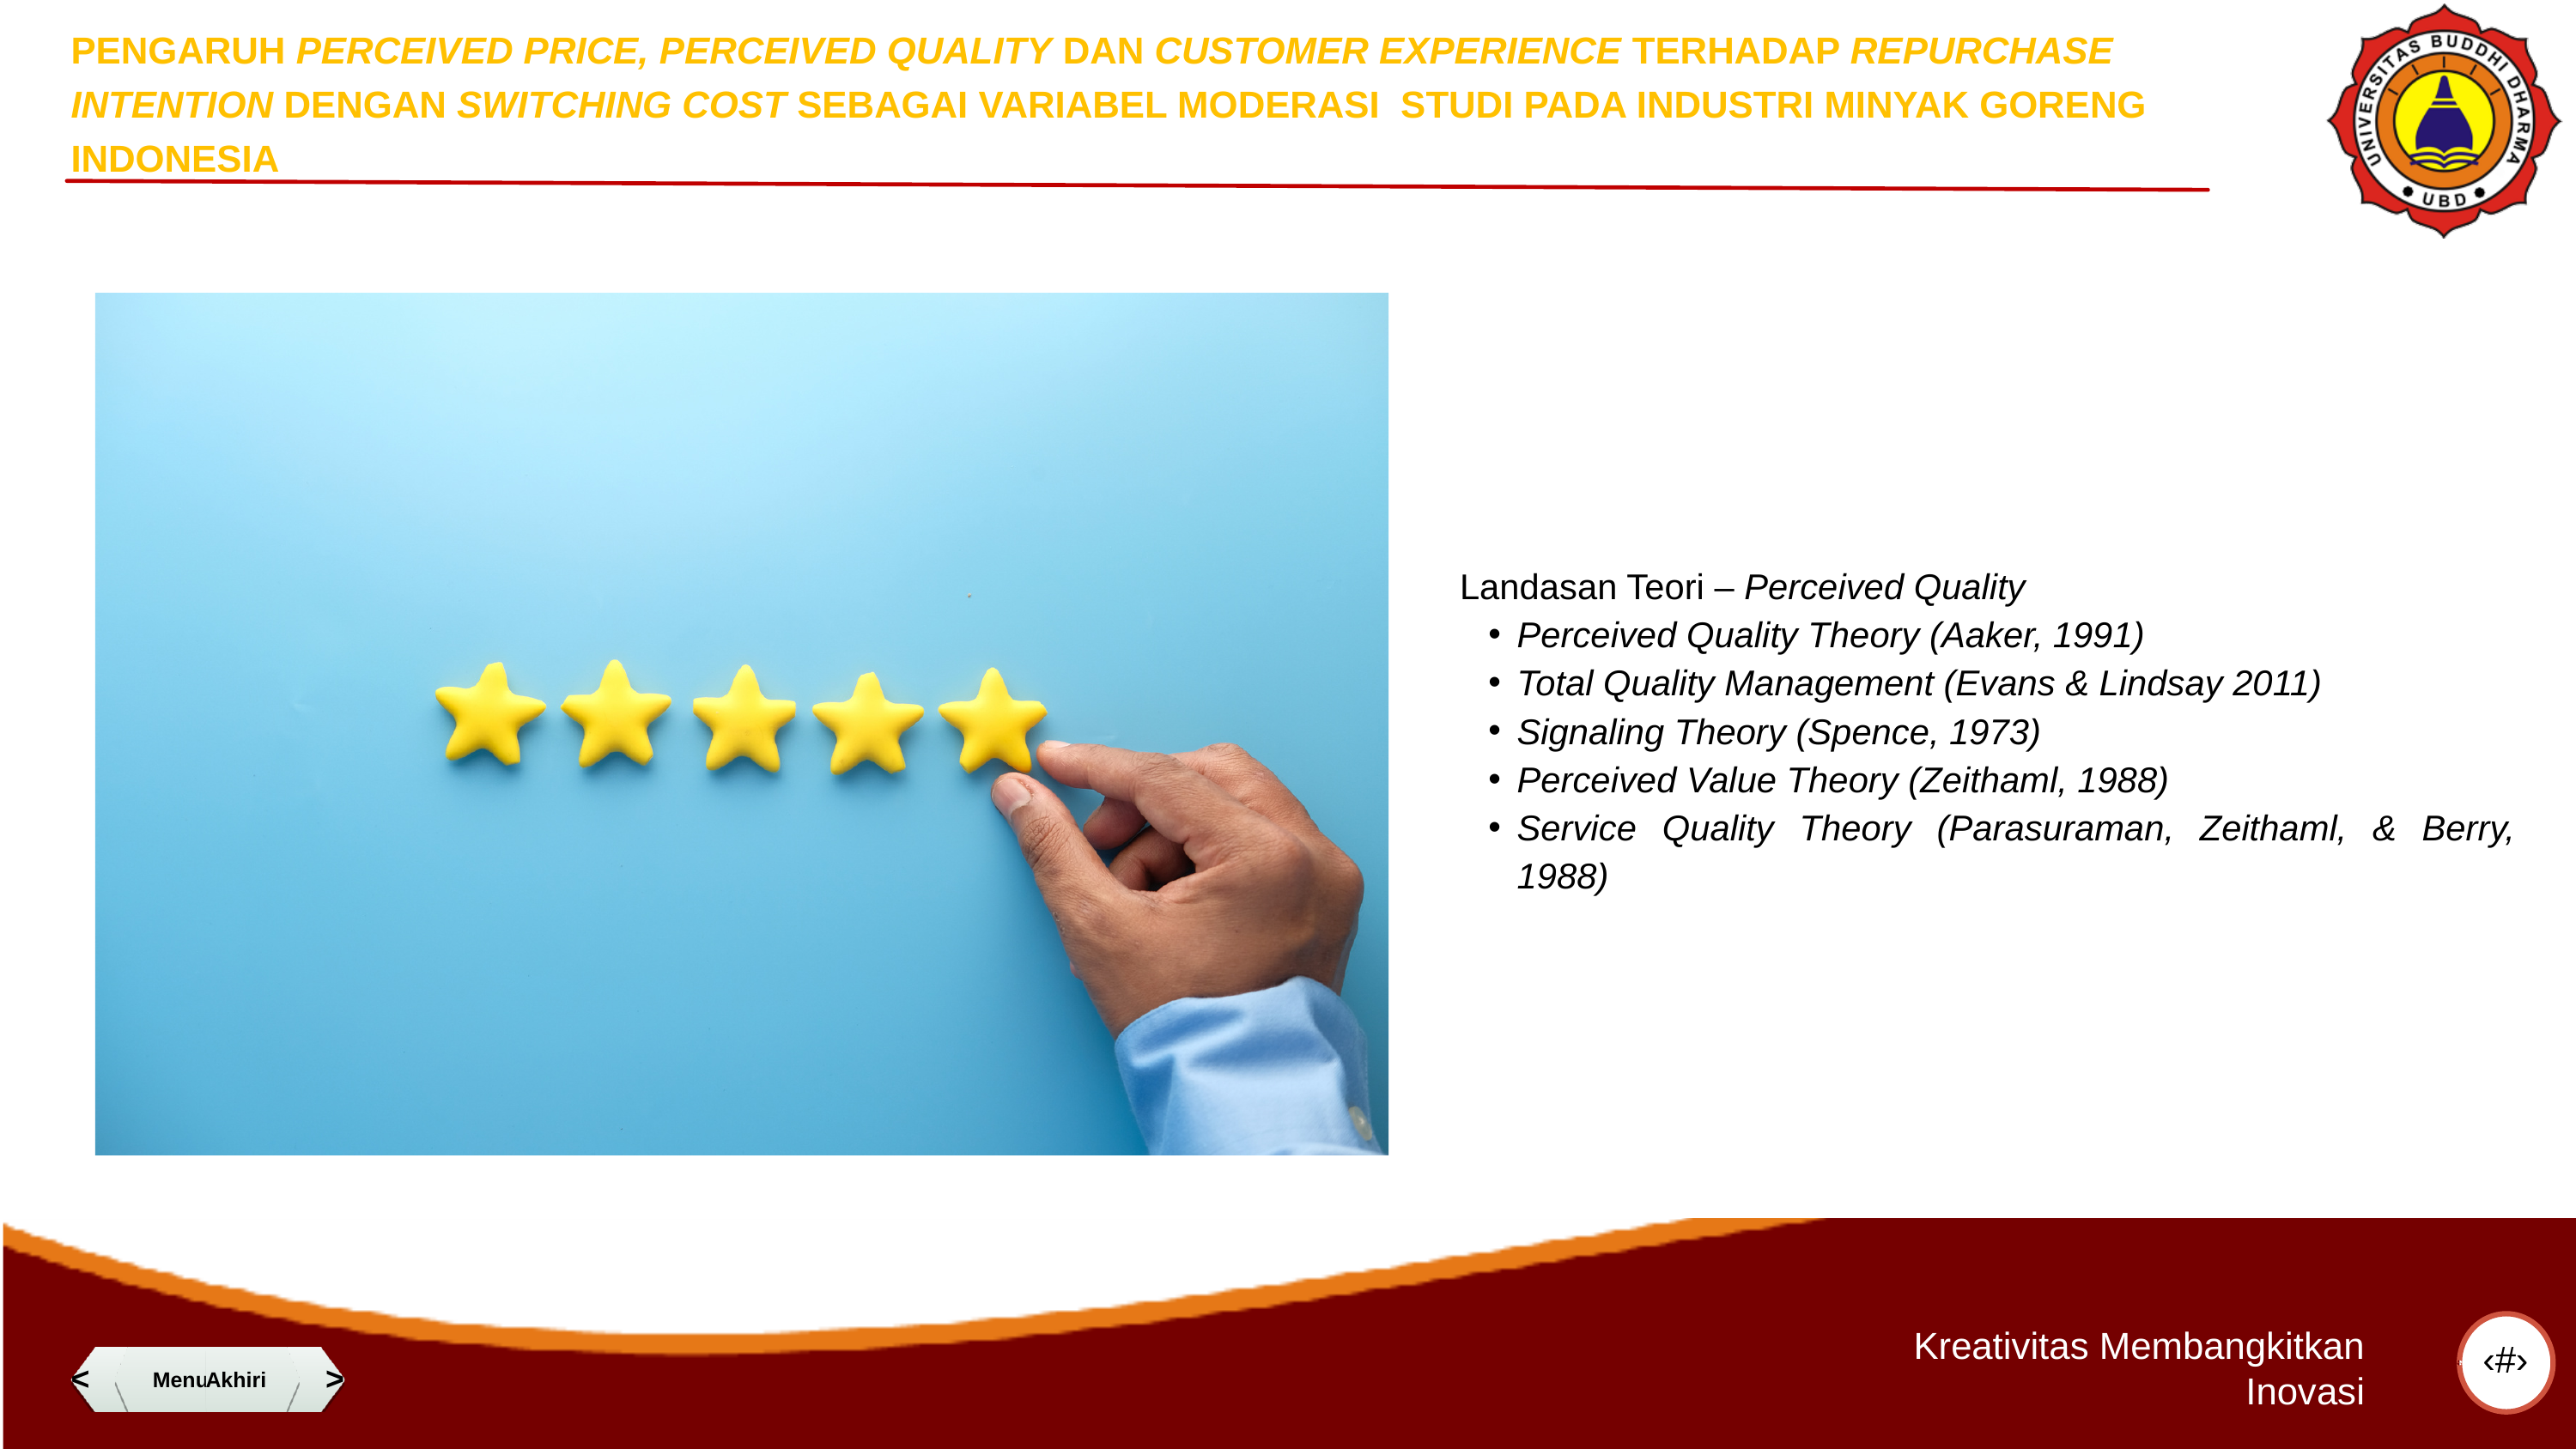

PENGARUH PERCEIVED PRICE, PERCEIVED QUALITY DAN CUSTOMER EXPERIENCE TERHADAP REPURCHASE INTENTION DENGAN SWITCHING COST SEBAGAI VARIABEL MODERASI  STUDI PADA INDUSTRI MINYAK GORENG INDONESIA

Landasan Teori – Perceived Quality
Perceived Quality Theory (Aaker, 1991)
Total Quality Management (Evans & Lindsay 2011)
Signaling Theory (Spence, 1973)
Perceived Value Theory (Zeithaml, 1988)
Service Quality Theory (Parasuraman, Zeithaml, & Berry, 1988)

‹#›

Kreativitas Membangkitkan Inovasi

<

@adt_lotus

Menu

Akhiri

>